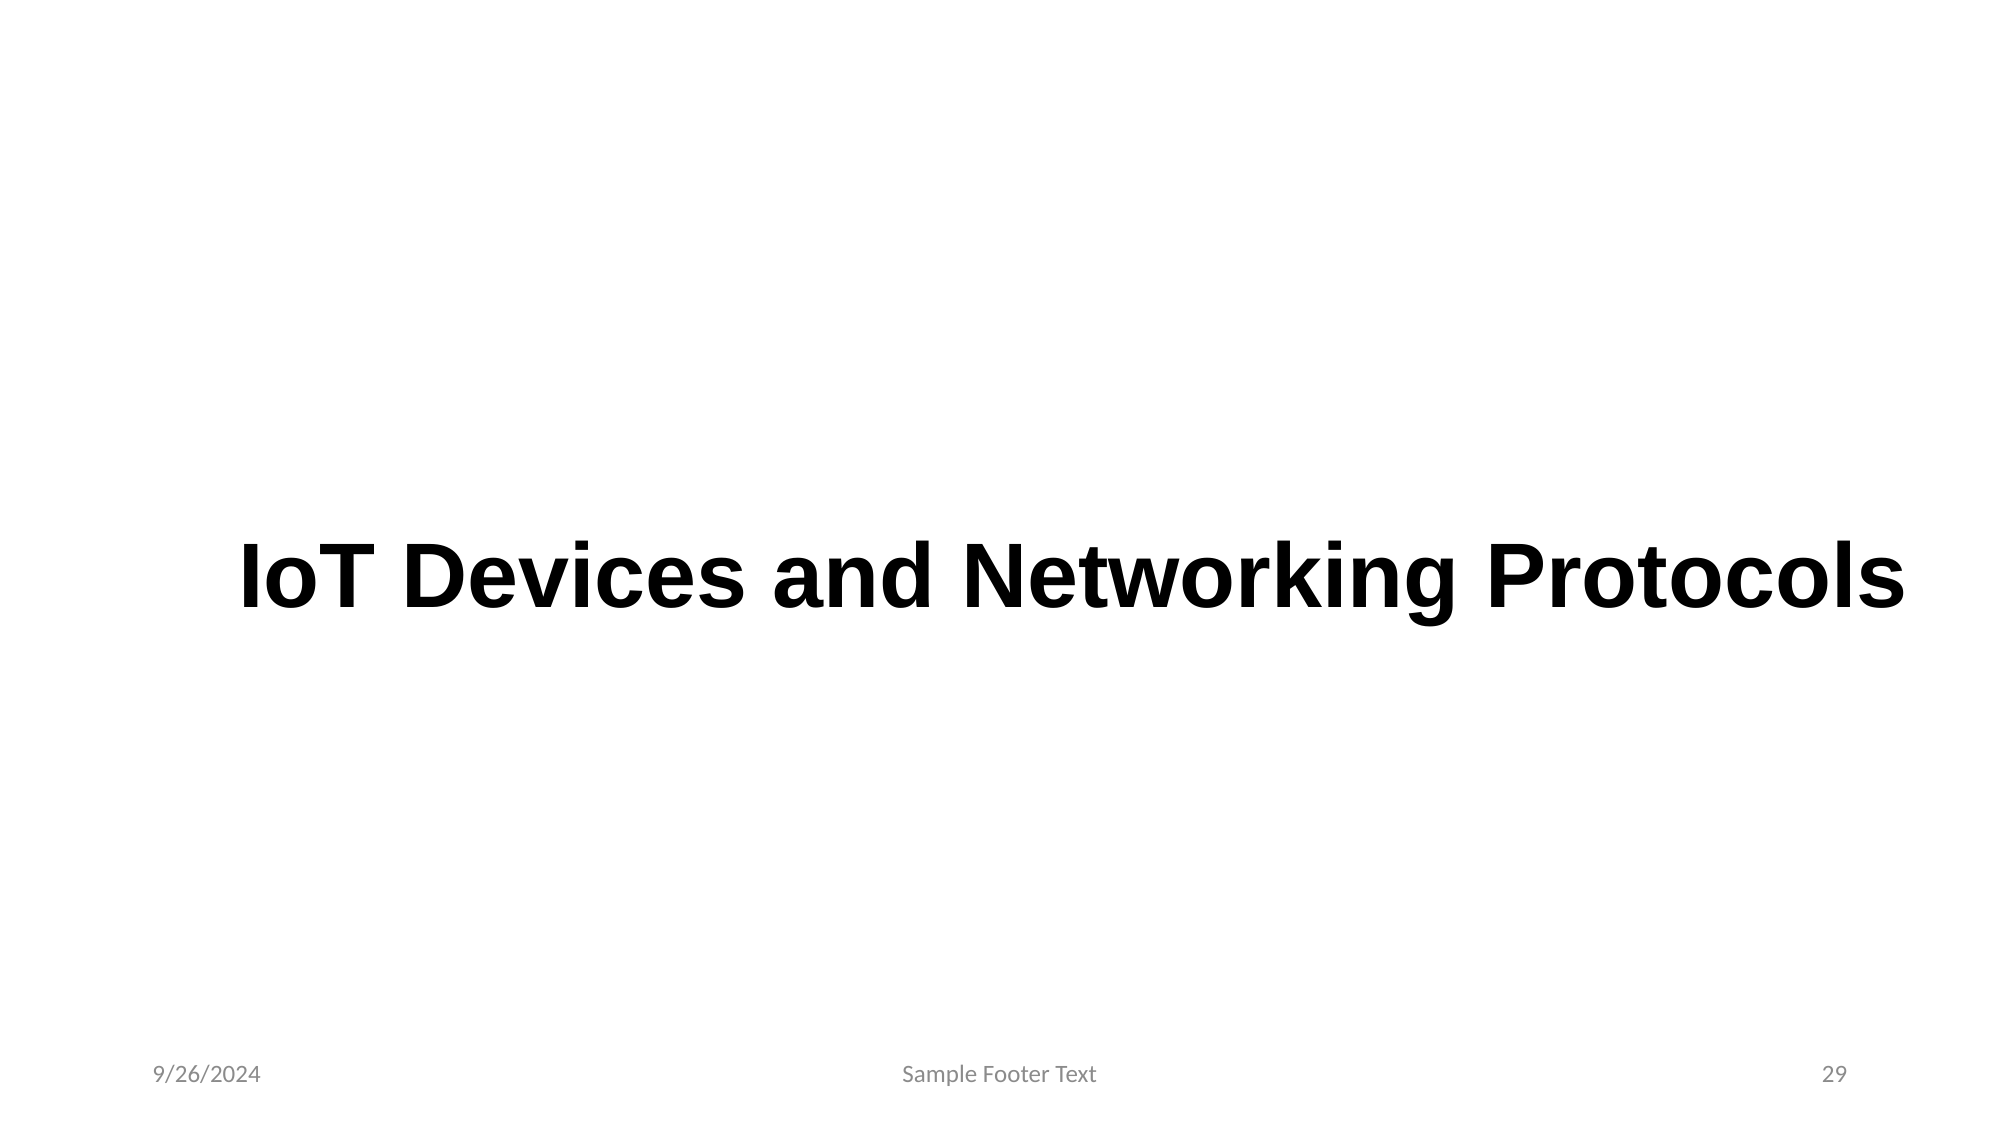

# IoT Devices and Networking Protocols
9/26/2024
Sample Footer Text
29